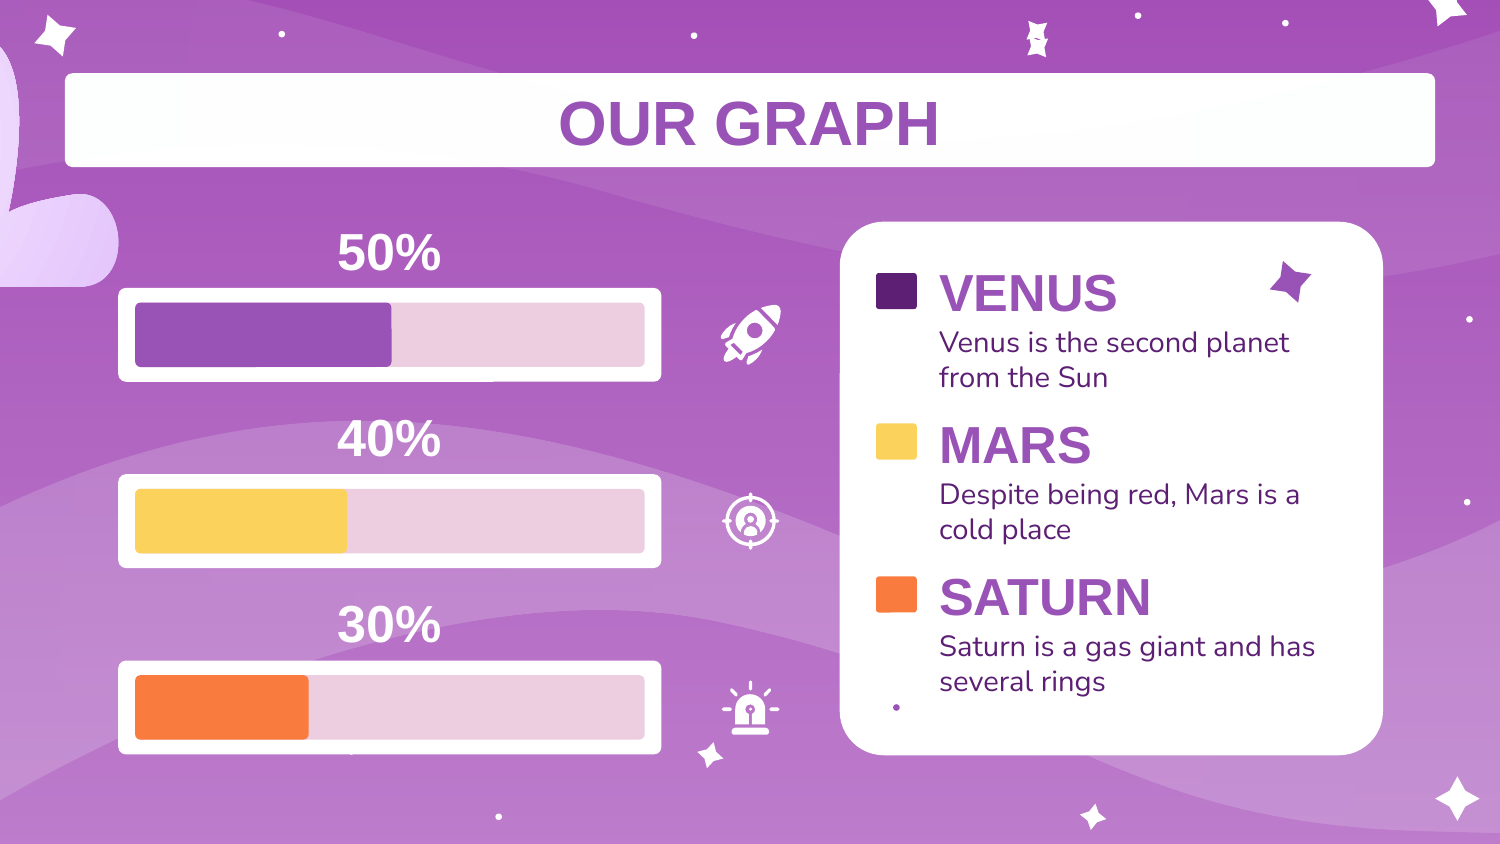

# OUR GRAPH

50%
VENUS

Venus is the second planet from the Sun
40%
MARS

Despite being red, Mars is a cold place

SATURN

30%
Saturn is a gas giant and has several rings